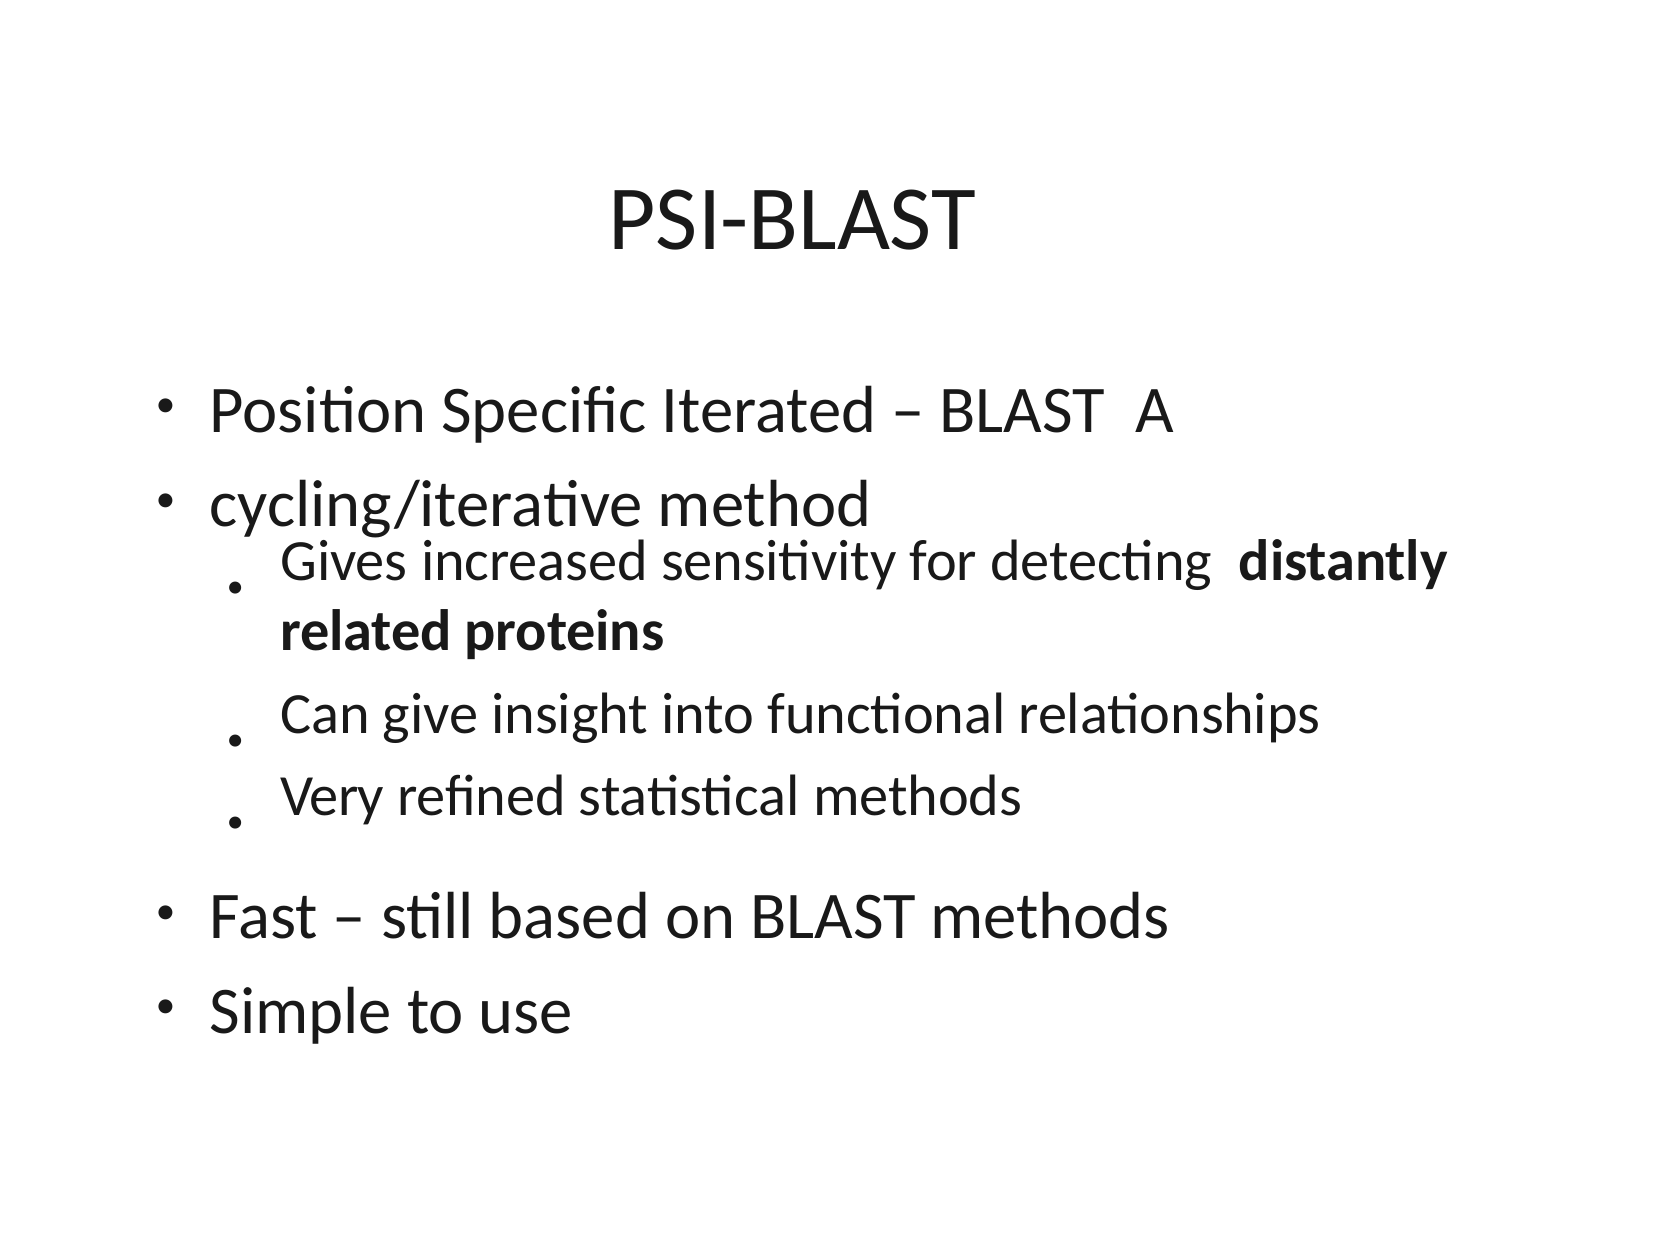

PSI-BLAST
Position Specific Iterated – BLAST  A cycling/iterative method
Gives increased sensitivity for detecting  distantly related proteins
Can give insight into functional relationships
Very refined statistical methods
●
●
●
●
●
Fast – still based on BLAST methods  Simple to use
●
●